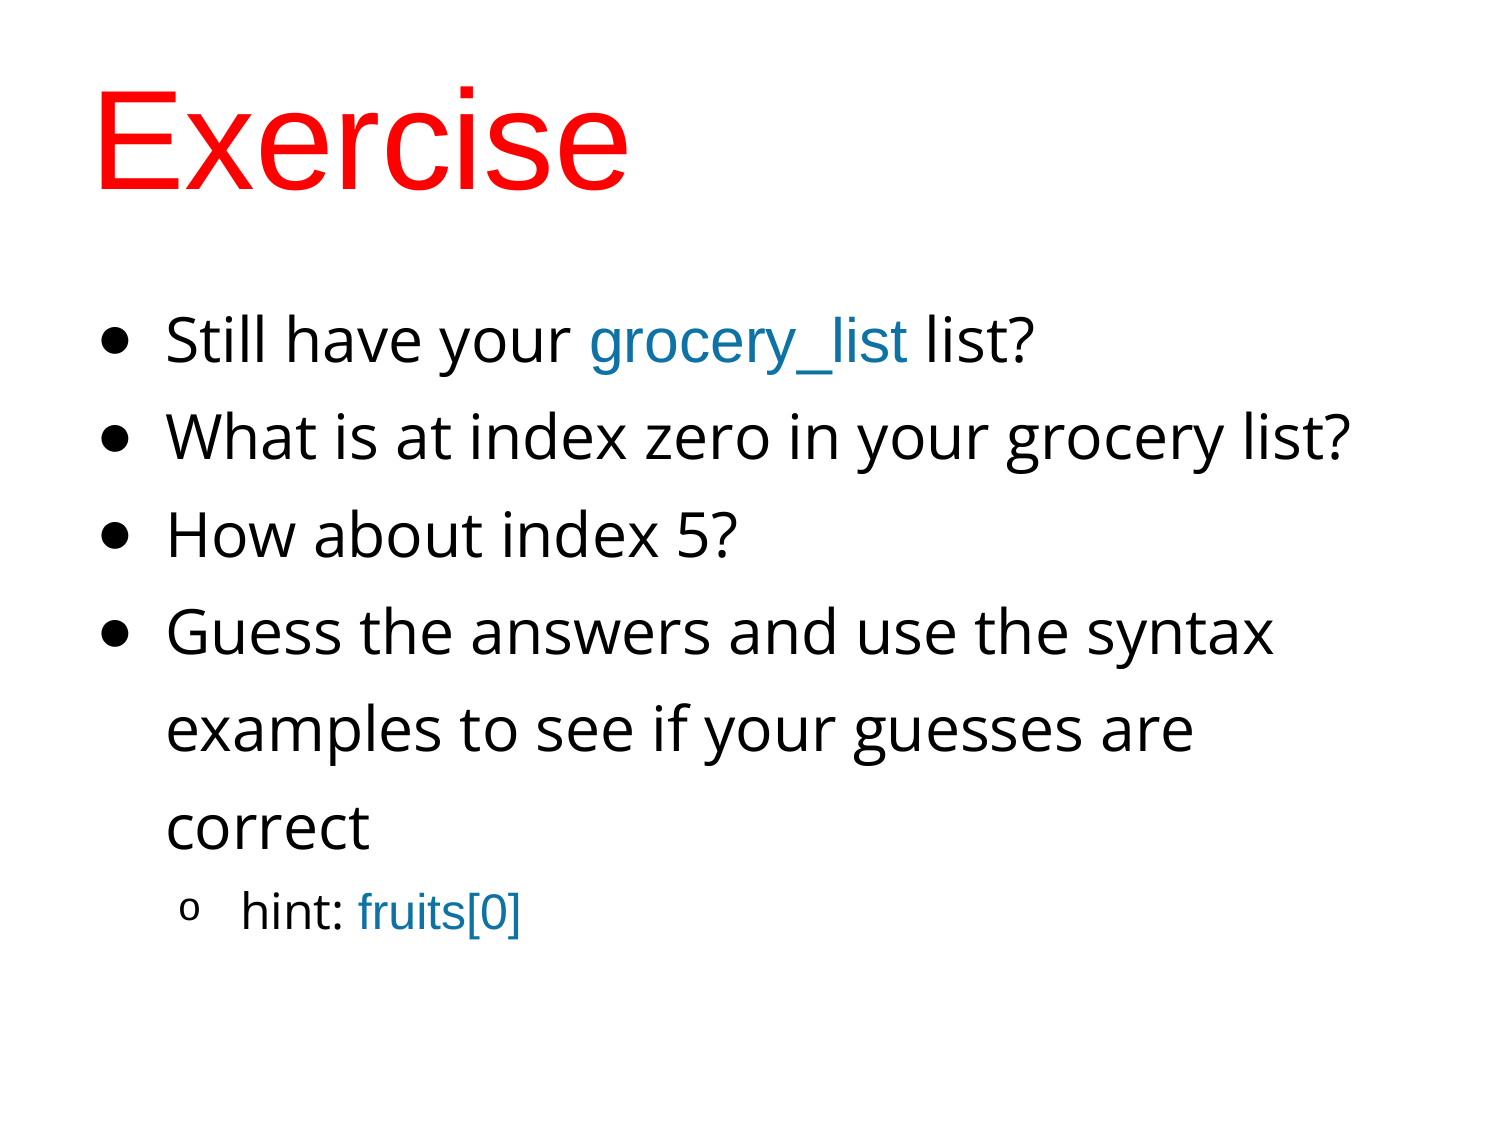

# Exercise
Still have your grocery_list list?
What is at index zero in your grocery list?
How about index 5?
Guess the answers and use the syntax examples to see if your guesses are correct
hint: fruits[0]